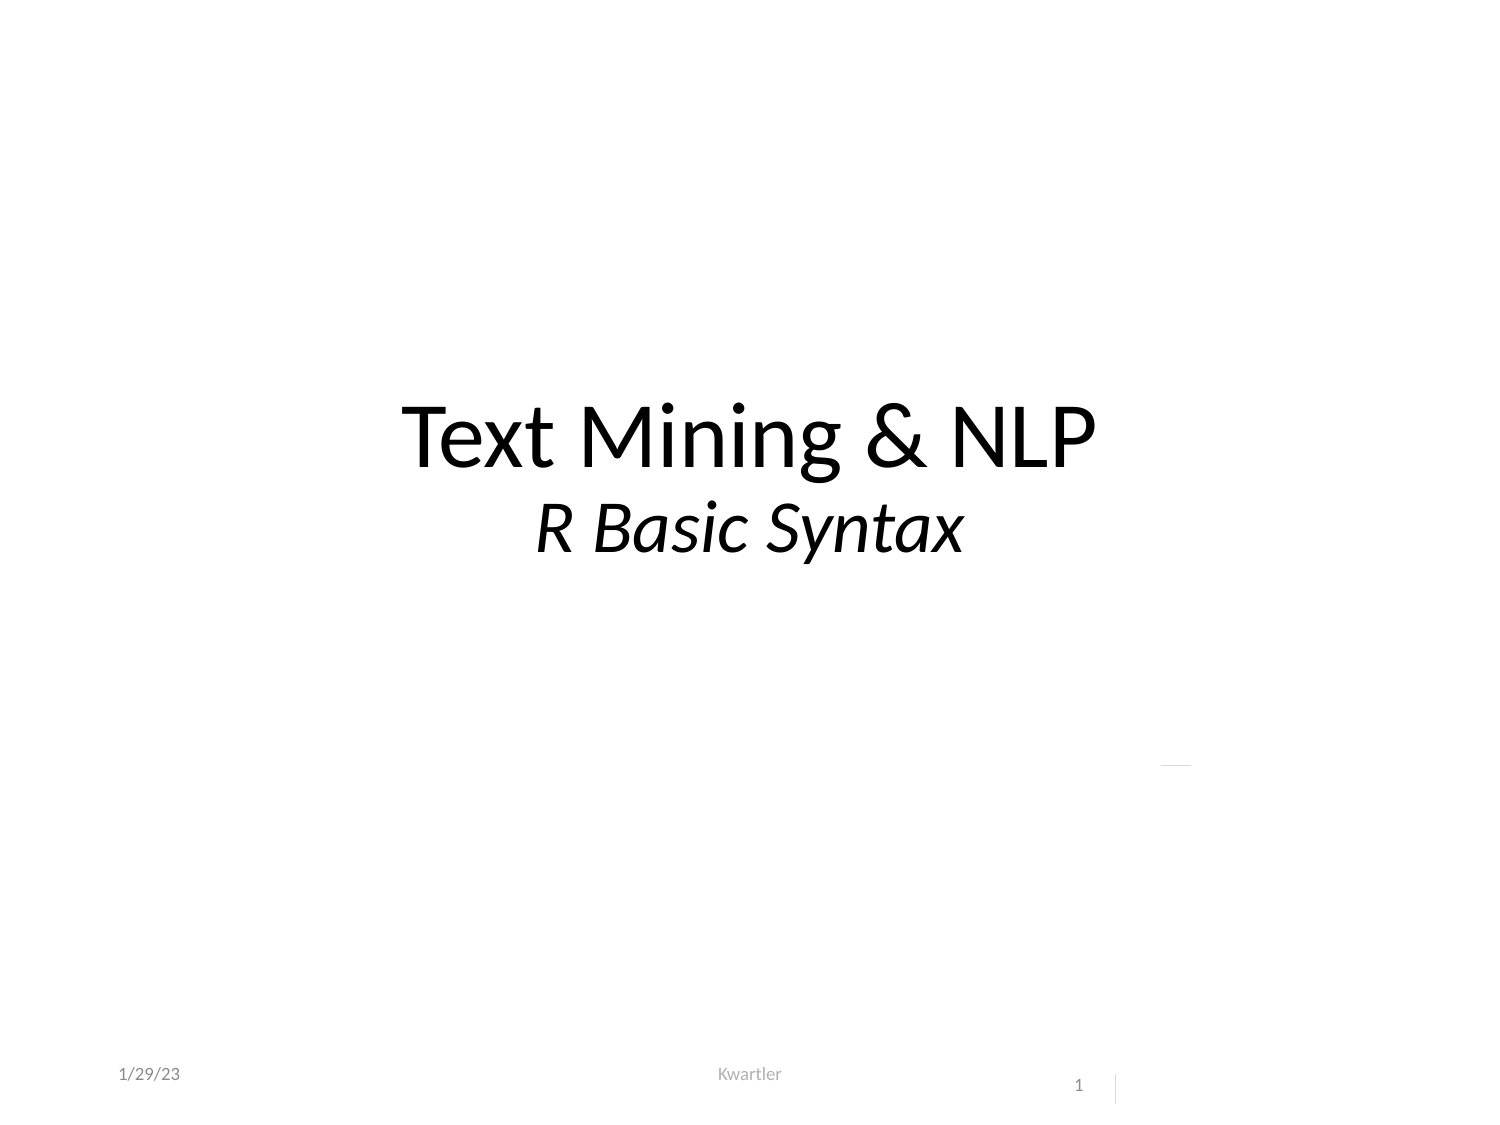

# Text Mining & NLP R Basic Syntax
1/29/23
Kwartler
1